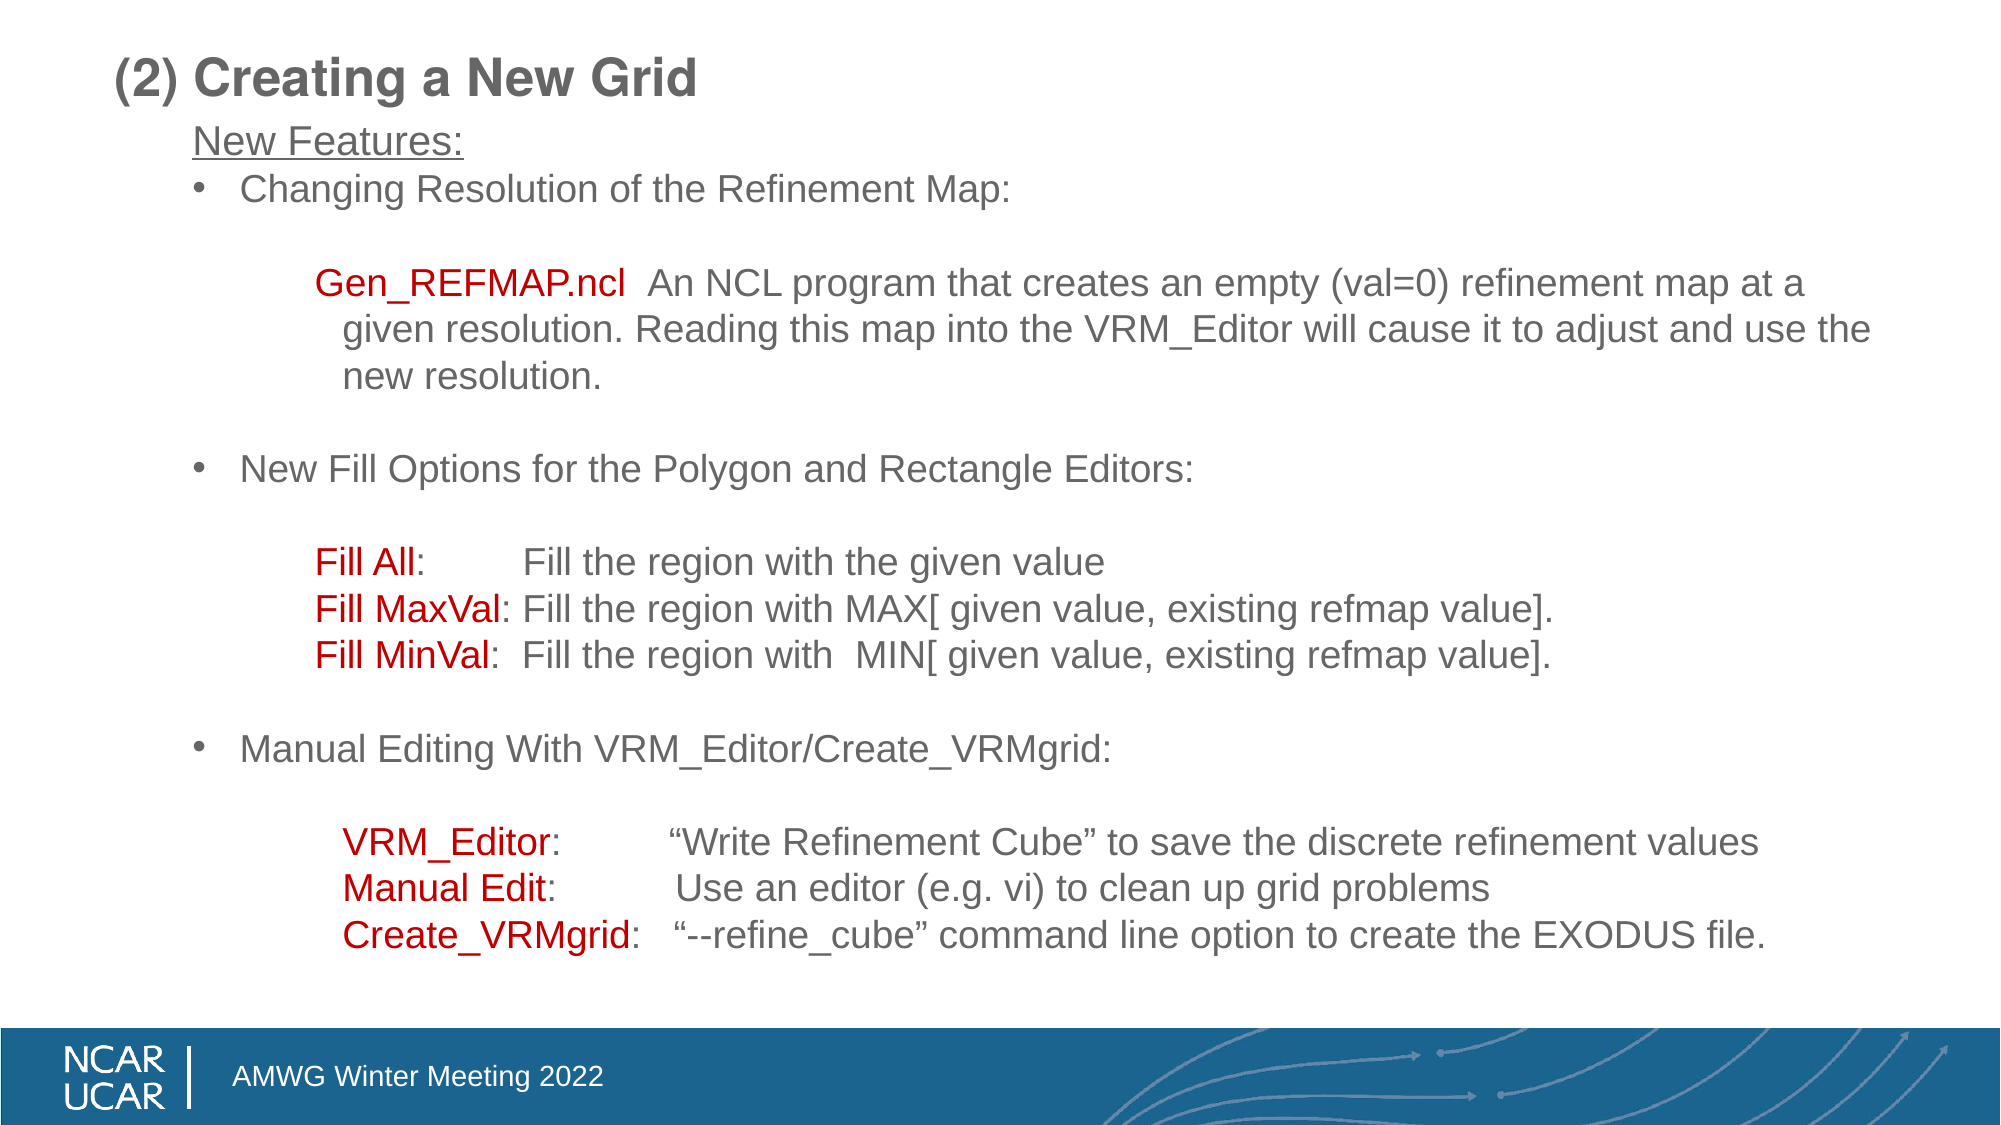

(2) Creating a New Grid
New Features:
Changing Resolution of the Refinement Map:

Gen_REFMAP.ncl  An NCL program that creates an empty (val=0) refinement map at a given resolution. Reading this map into the VRM_Editor will cause it to adjust and use the new resolution.

New Fill Options for the Polygon and Rectangle Editors:

Fill All:         Fill the region with the given value
Fill MaxVal: Fill the region with MAX[ given value, existing refmap value].
Fill MinVal:  Fill the region with  MIN[ given value, existing refmap value].

Manual Editing With VRM_Editor/Create_VRMgrid:

VRM_Editor:          “Write Refinement Cube” to save the discrete refinement values
Manual Edit:           Use an editor (e.g. vi) to clean up grid problems
Create_VRMgrid:   “--refine_cube” command line option to create the EXODUS file.
AMWG Winter Meeting 2022